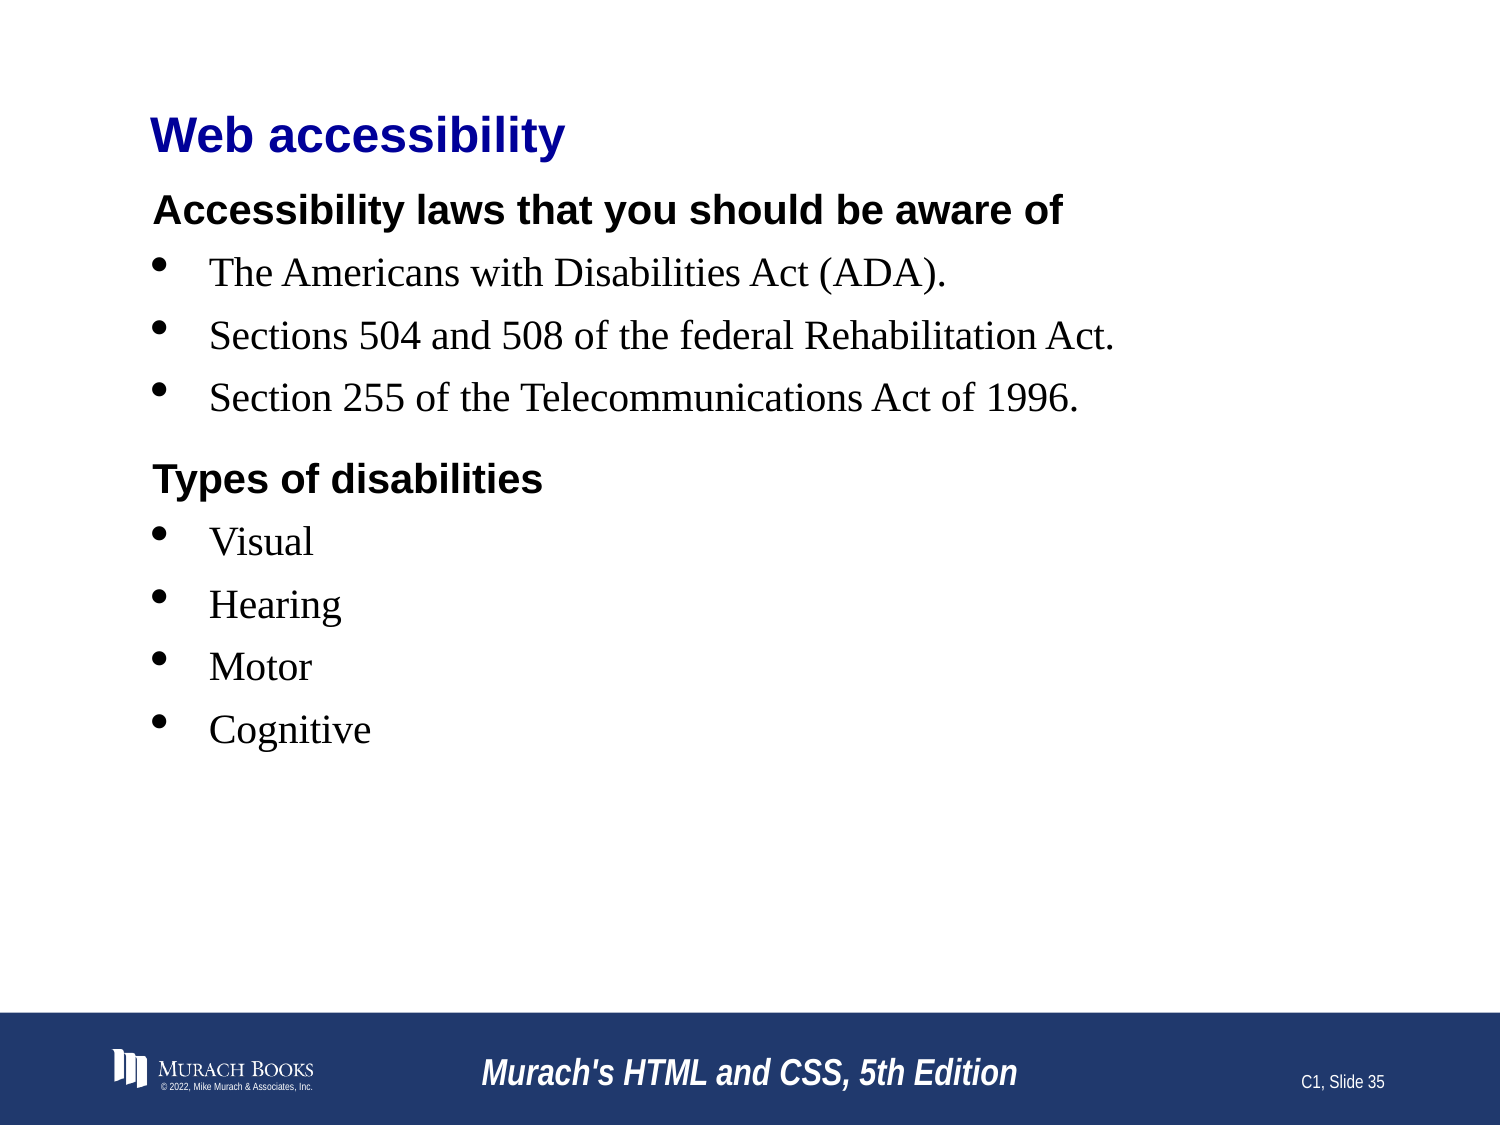

# Web accessibility
Accessibility laws that you should be aware of
The Americans with Disabilities Act (ADA).
Sections 504 and 508 of the federal Rehabilitation Act.
Section 255 of the Telecommunications Act of 1996.
Types of disabilities
Visual
Hearing
Motor
Cognitive

© 2022, Mike Murach & Associates, Inc.
Murach's HTML and CSS, 5th Edition

C1, Slide 35